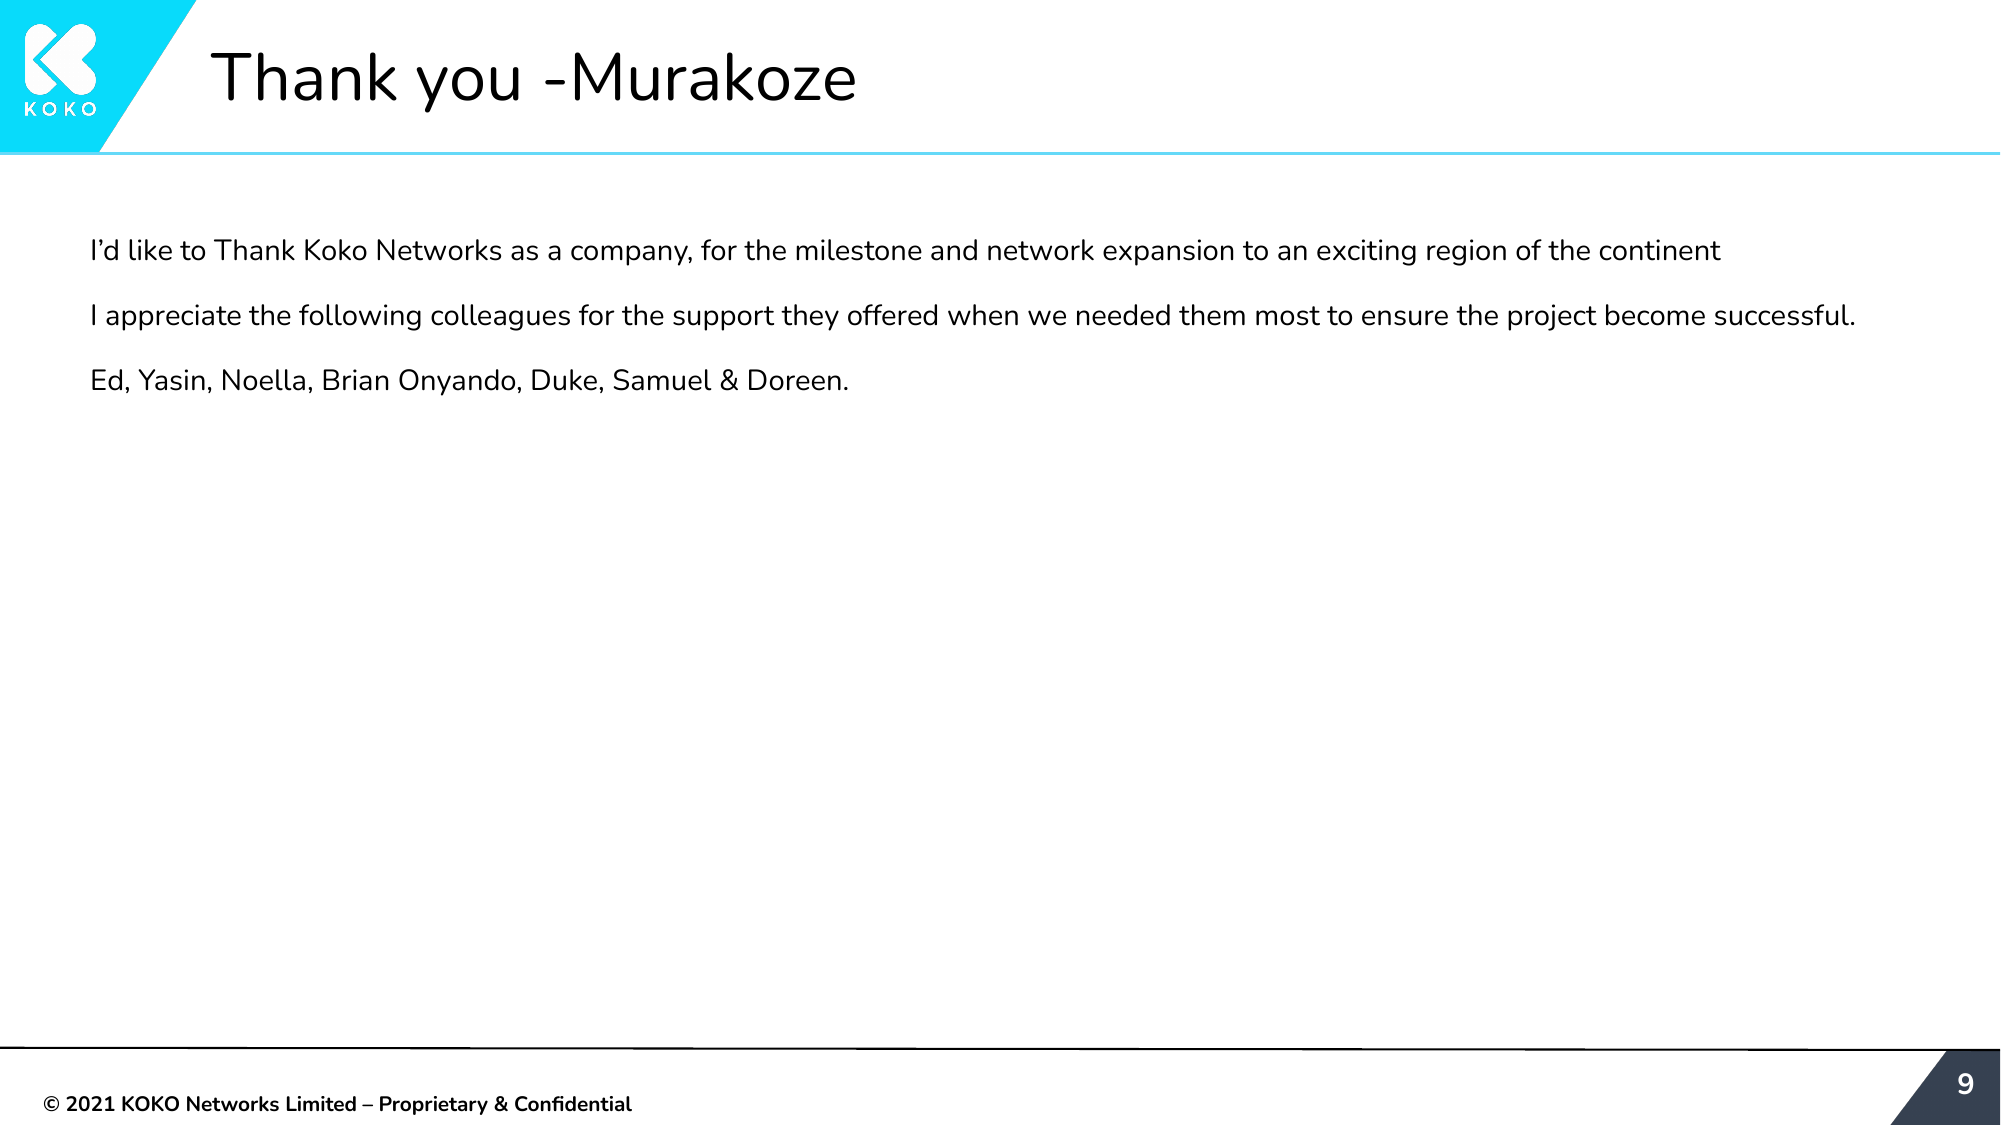

# Thank you -Murakoze
I’d like to Thank Koko Networks as a company, for the milestone and network expansion to an exciting region of the continent
I appreciate the following colleagues for the support they offered when we needed them most to ensure the project become successful.
Ed, Yasin, Noella, Brian Onyando, Duke, Samuel & Doreen.

9